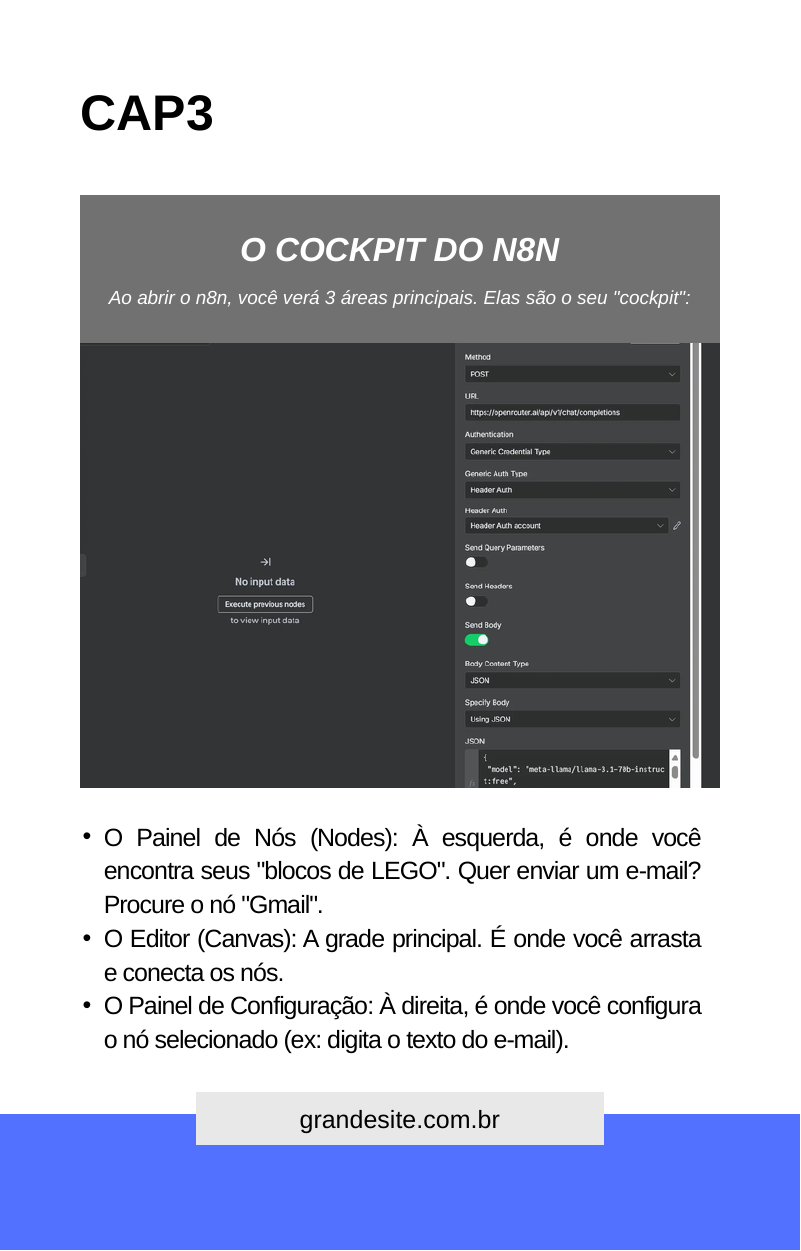

CAP3

O COCKPIT DO N8N
Ao abrir o n8n, você verá 3 áreas principais. Elas são o seu "cockpit":

O Painel de Nós (Nodes): À esquerda, é onde você encontra seus "blocos de LEGO". Quer enviar um e-mail? Procure o nó "Gmail".
O Editor (Canvas): A grade principal. É onde você arrasta e conecta os nós.
O Painel de Configuração: À direita, é onde você configura o nó selecionado (ex: digita o texto do e-mail).

grandesite.com.br